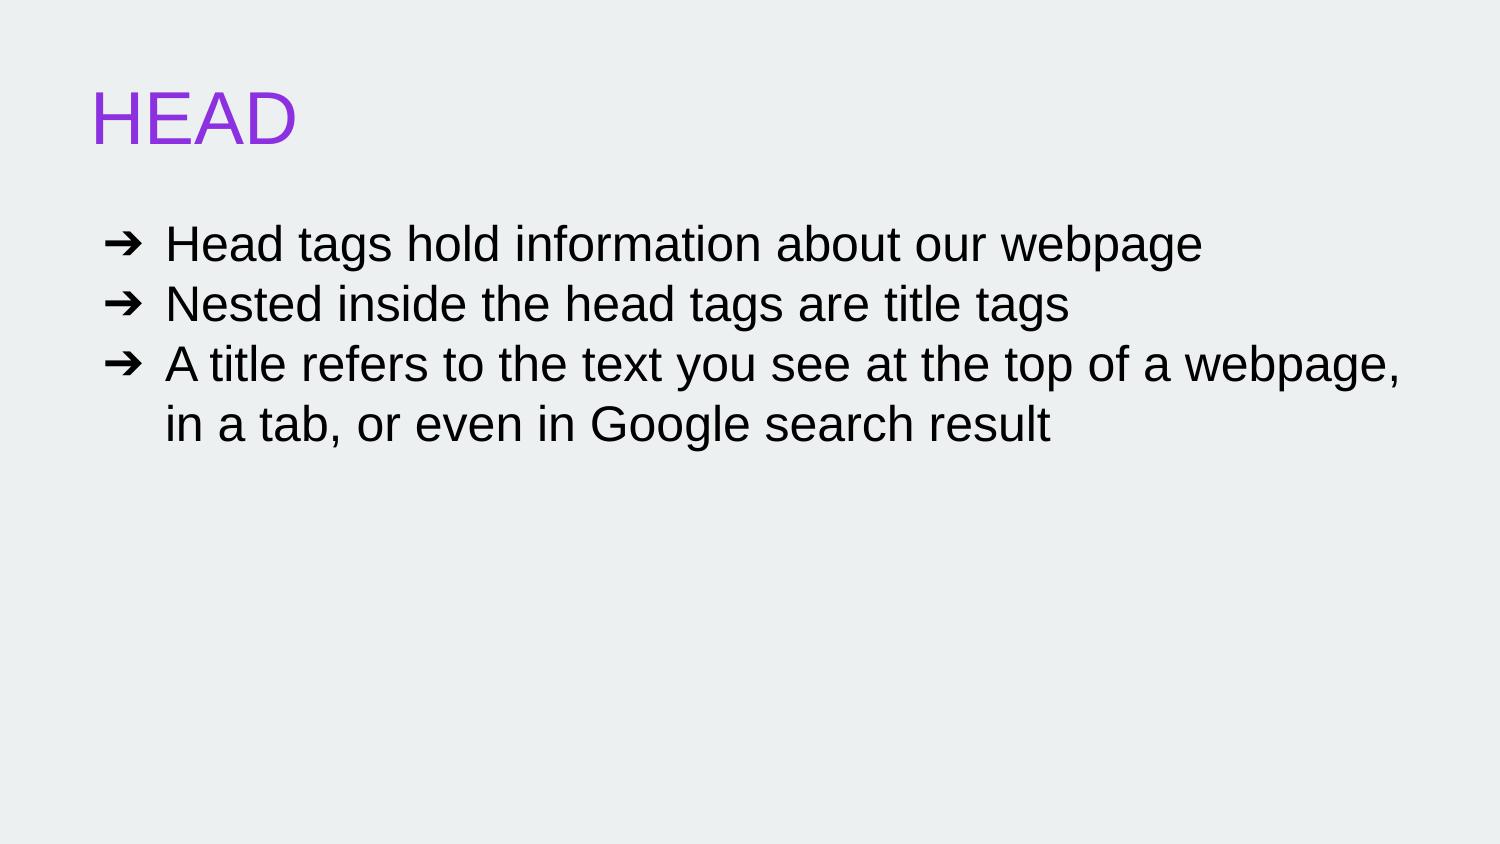

# HEAD
Head tags hold information about our webpage
Nested inside the head tags are title tags
A title refers to the text you see at the top of a webpage, in a tab, or even in Google search result